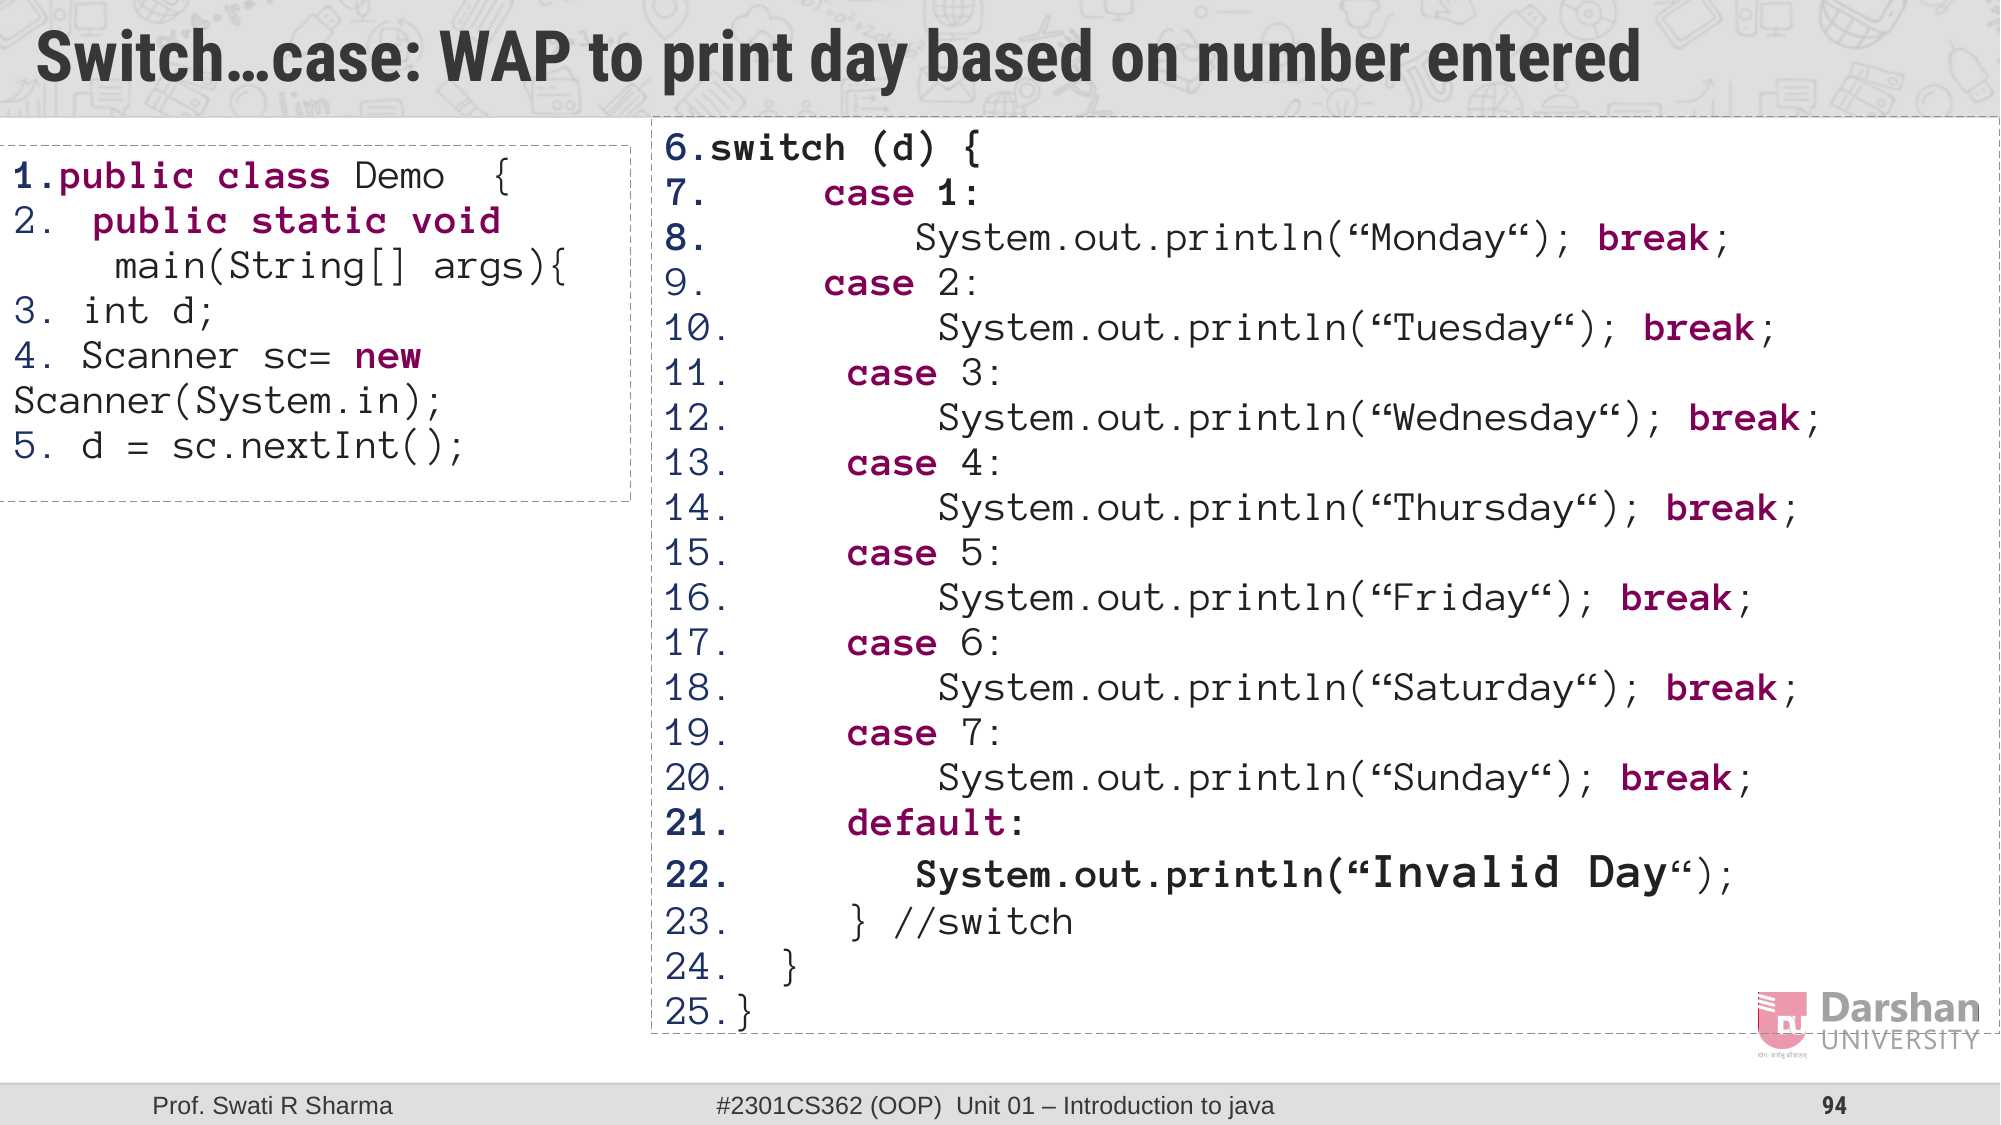

# Switch…case: WAP to print day based on number entered
switch (d) {
     case 1:
         System.out.println(“Monday“); break;
     case 2:
         System.out.println(“Tuesday“); break;
     case 3:
         System.out.println(“Wednesday“); break;
     case 4:
         System.out.println(“Thursday“); break;
     case 5:
         System.out.println(“Friday“); break;
     case 6:
         System.out.println(“Saturday“); break;
     case 7:
         System.out.println(“Sunday“); break;
     default:
        System.out.println(“Invalid Day“);
     } //switch
  }
}
public class Demo  {
 public static void       main(String[] args){
 int d;
 Scanner sc= new 	Scanner(System.in);
 d = sc.nextInt();